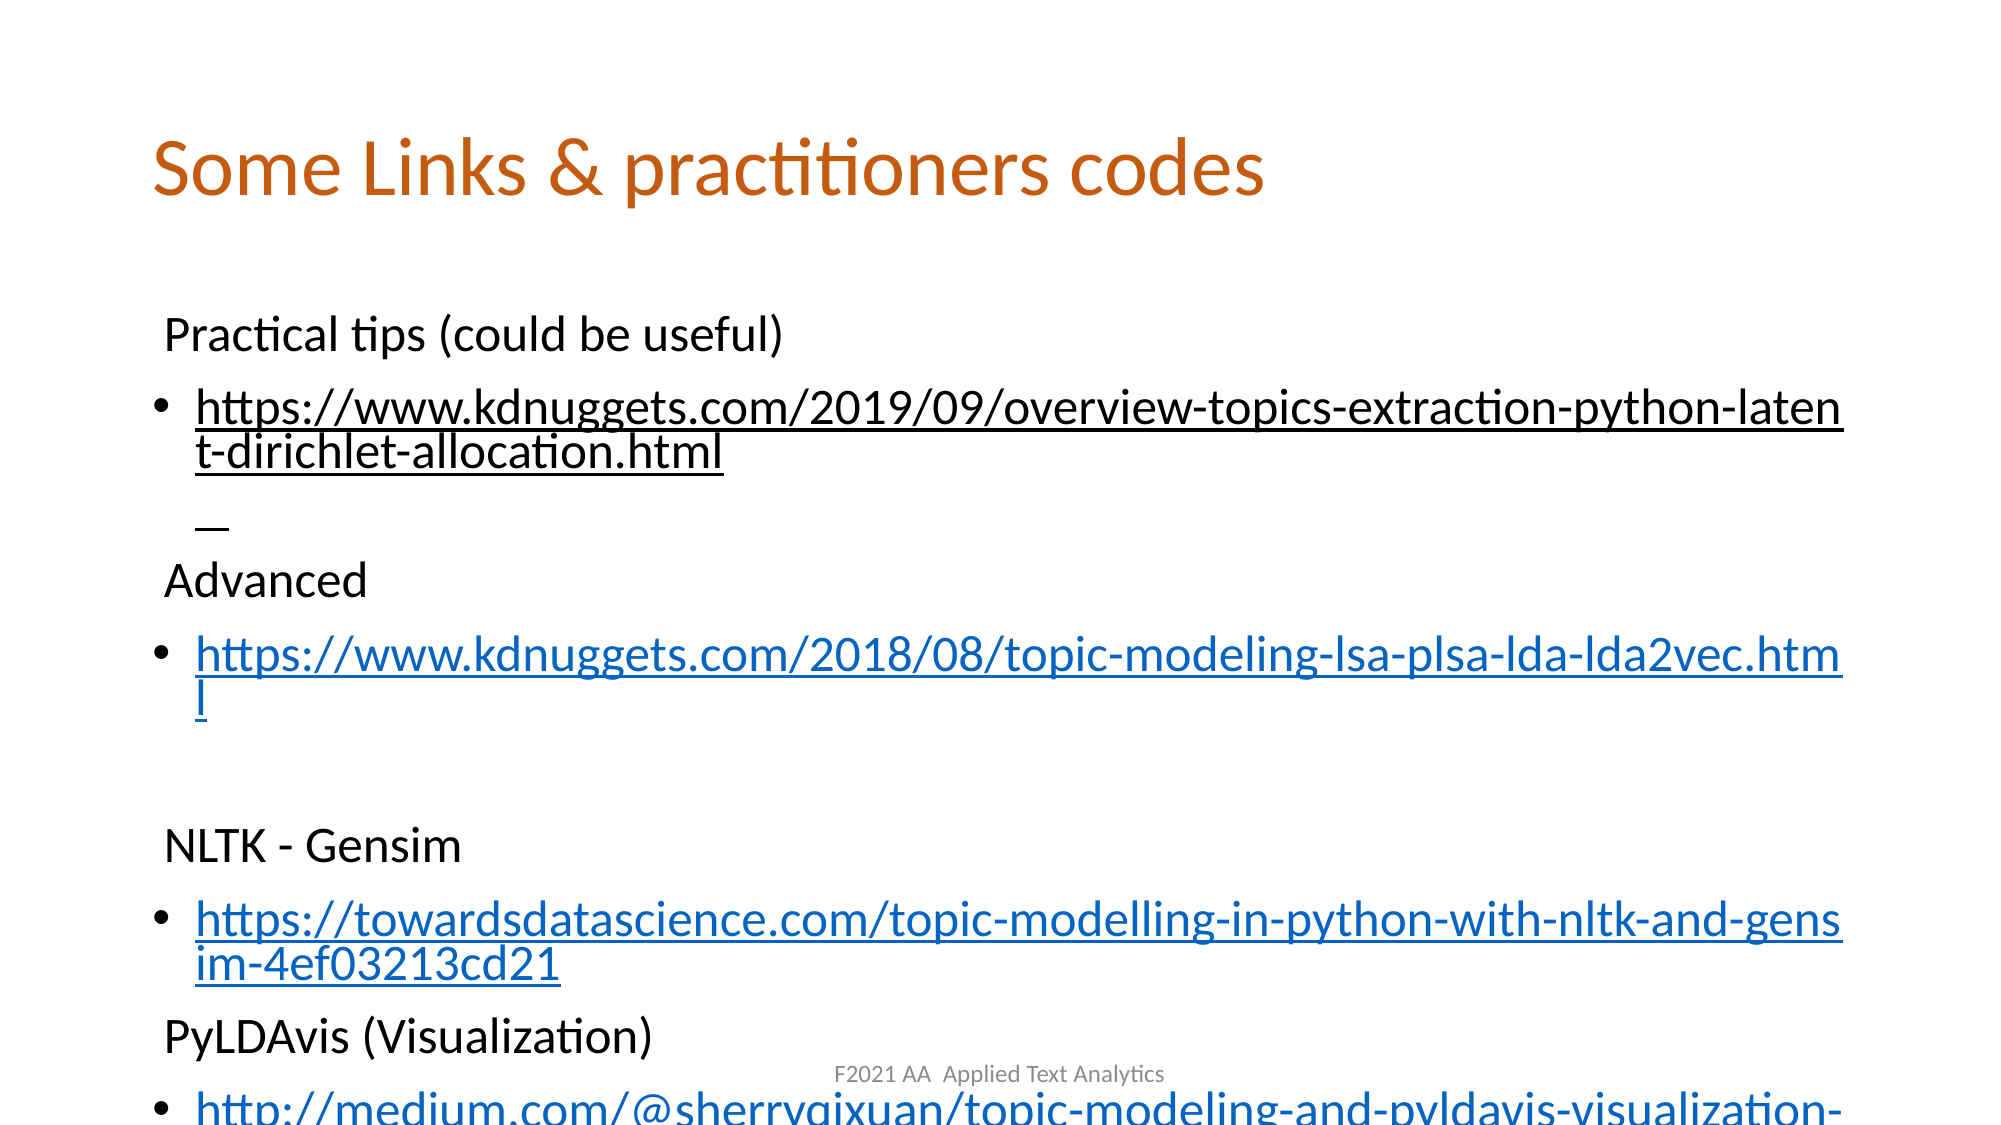

# Some Links & practitioners codes
 Practical tips (could be useful)
https://www.kdnuggets.com/2019/09/overview-topics-extraction-python-latent-dirichlet-allocation.html
 Advanced
https://www.kdnuggets.com/2018/08/topic-modeling-lsa-plsa-lda-lda2vec.html

 NLTK - Gensim
https://towardsdatascience.com/topic-modelling-in-python-with-nltk-and-gensim-4ef03213cd21
 PyLDAvis (Visualization)
http://medium.com/@sherryqixuan/topic-modeling-and-pyldavis-visualization-86a543e21f58
https://towardsdatascience.com/topic-model-visualization-using-pyldavis-fecd7c18fbf6

F2021 AA  Applied Text Analytics